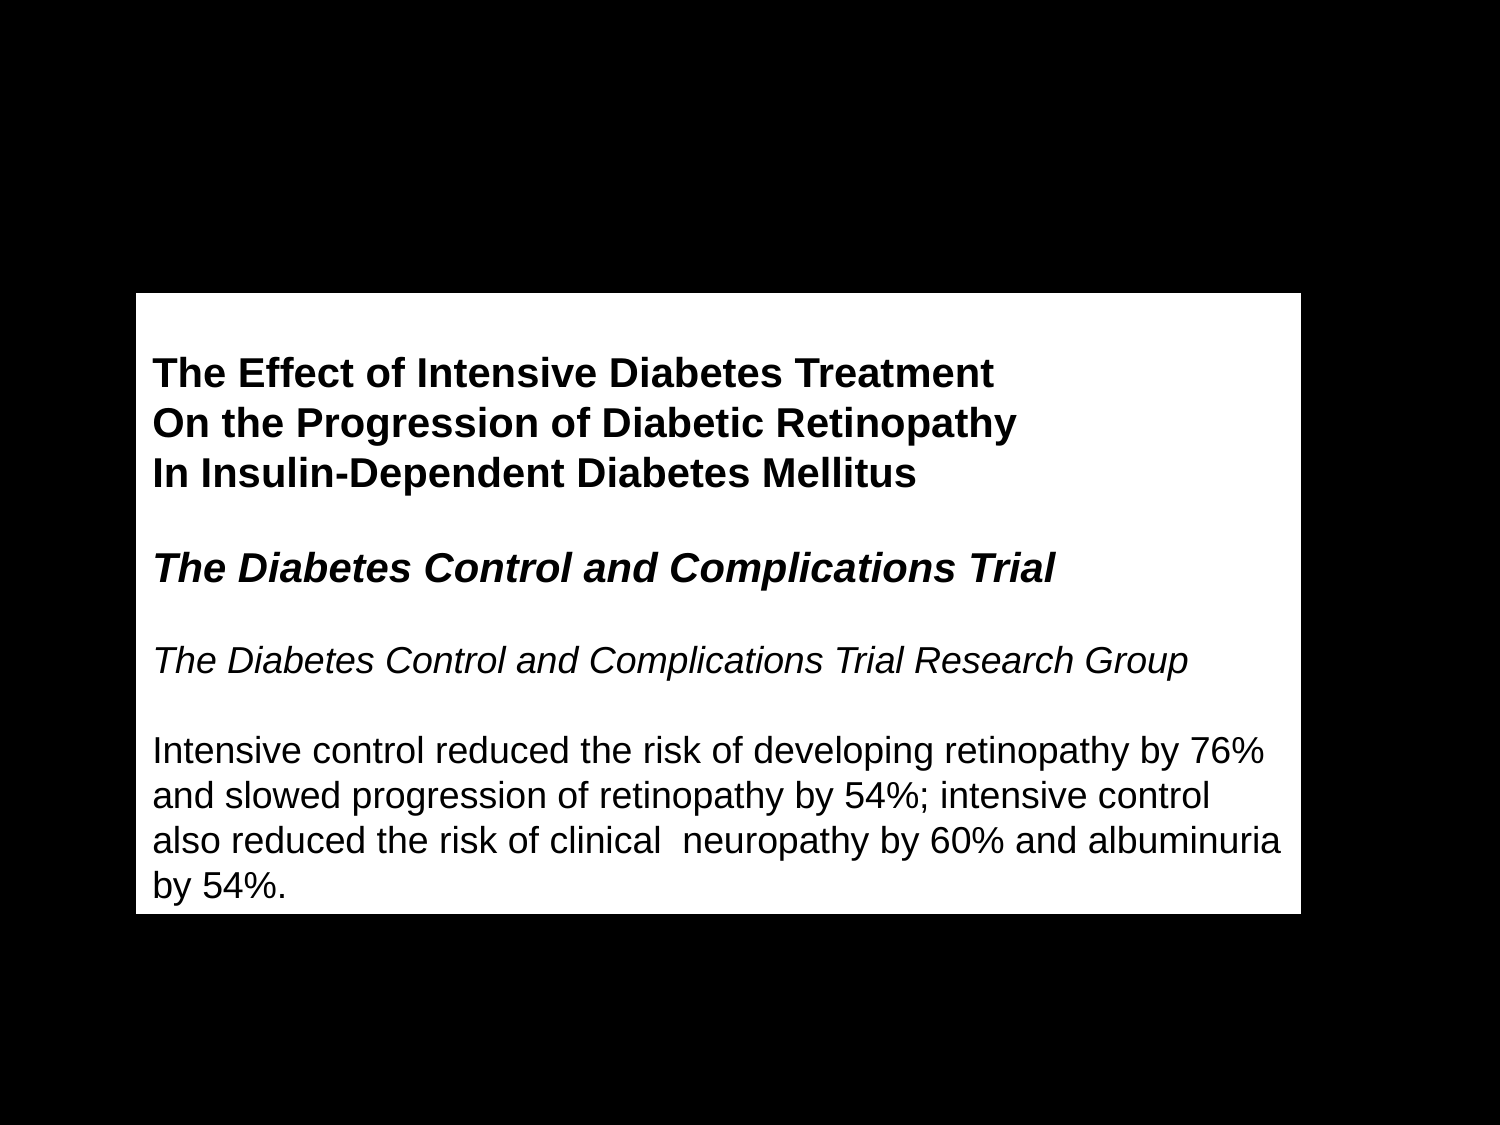

The Effect of Intensive Diabetes Treatment
On the Progression of Diabetic Retinopathy
In Insulin-Dependent Diabetes Mellitus

The Diabetes Control and Complications Trial

The Diabetes Control and Complications Trial Research Group

Intensive control reduced the risk of developing retinopathy by 76% and slowed progression of retinopathy by 54%; intensive control also reduced the risk of clinical  neuropathy by 60% and albuminuria by 54%.